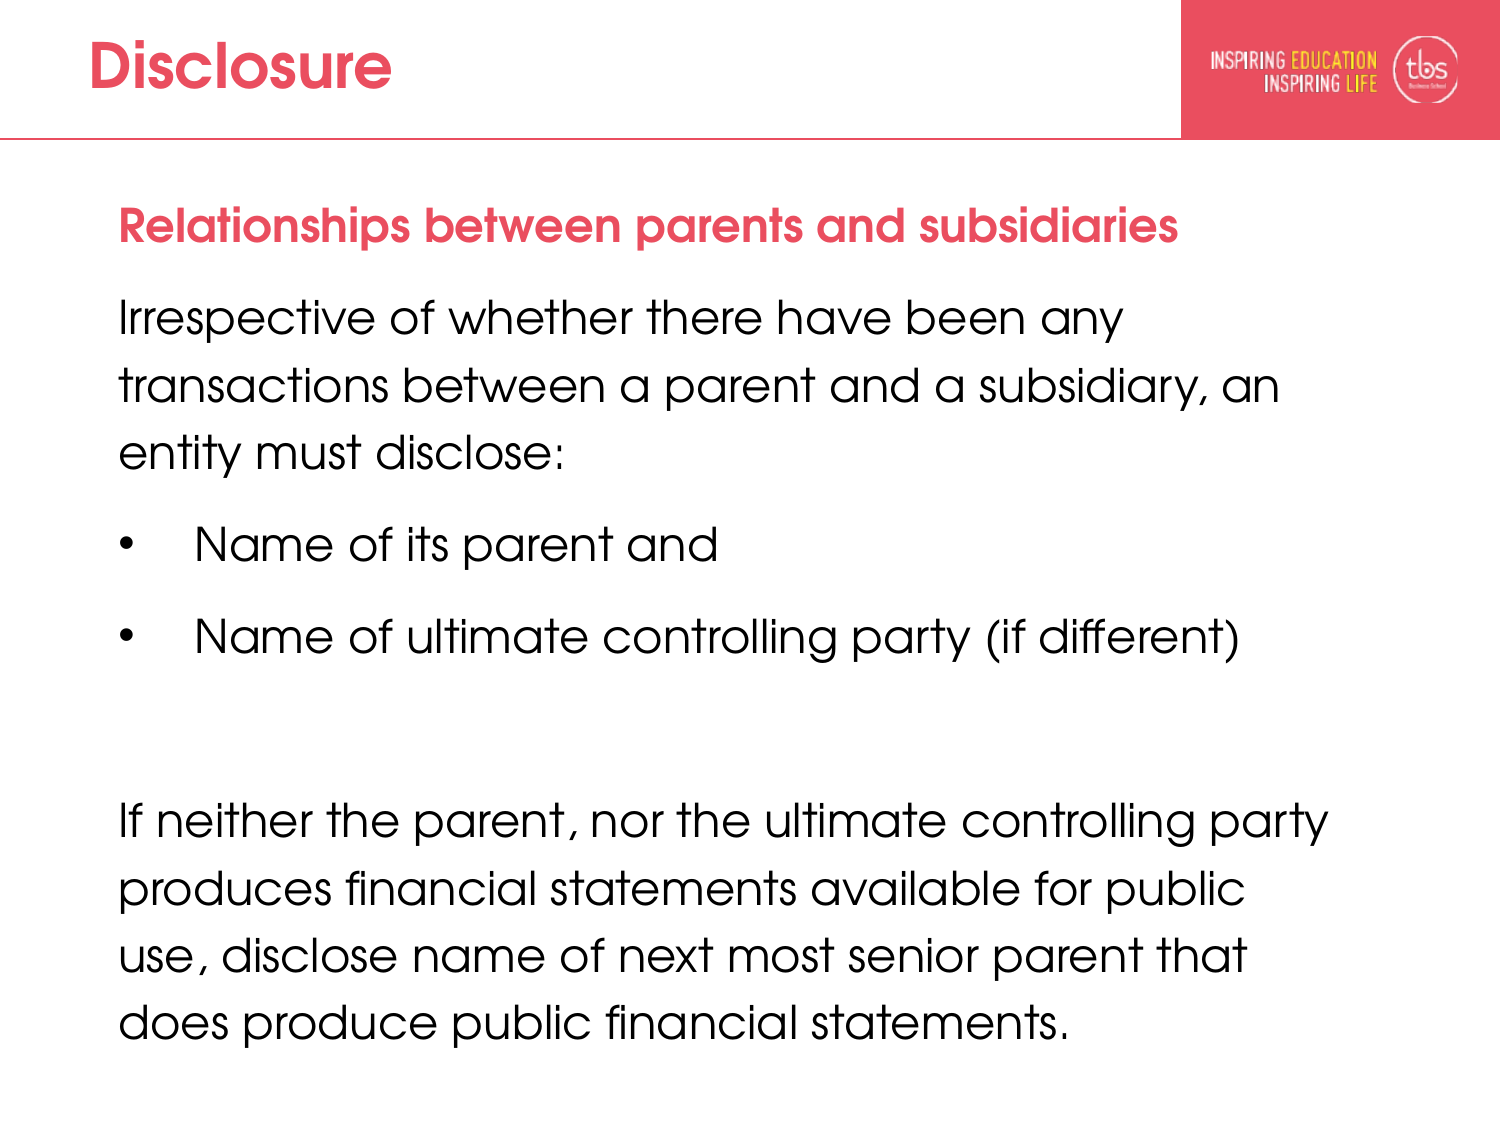

# Disclosure
Relationships between parents and subsidiaries
Irrespective of whether there have been any transactions between a parent and a subsidiary, an entity must disclose:
Name of its parent and
Name of ultimate controlling party (if different)

If neither the parent, nor the ultimate controlling party produces financial statements available for public use, disclose name of next most senior parent that does produce public financial statements.